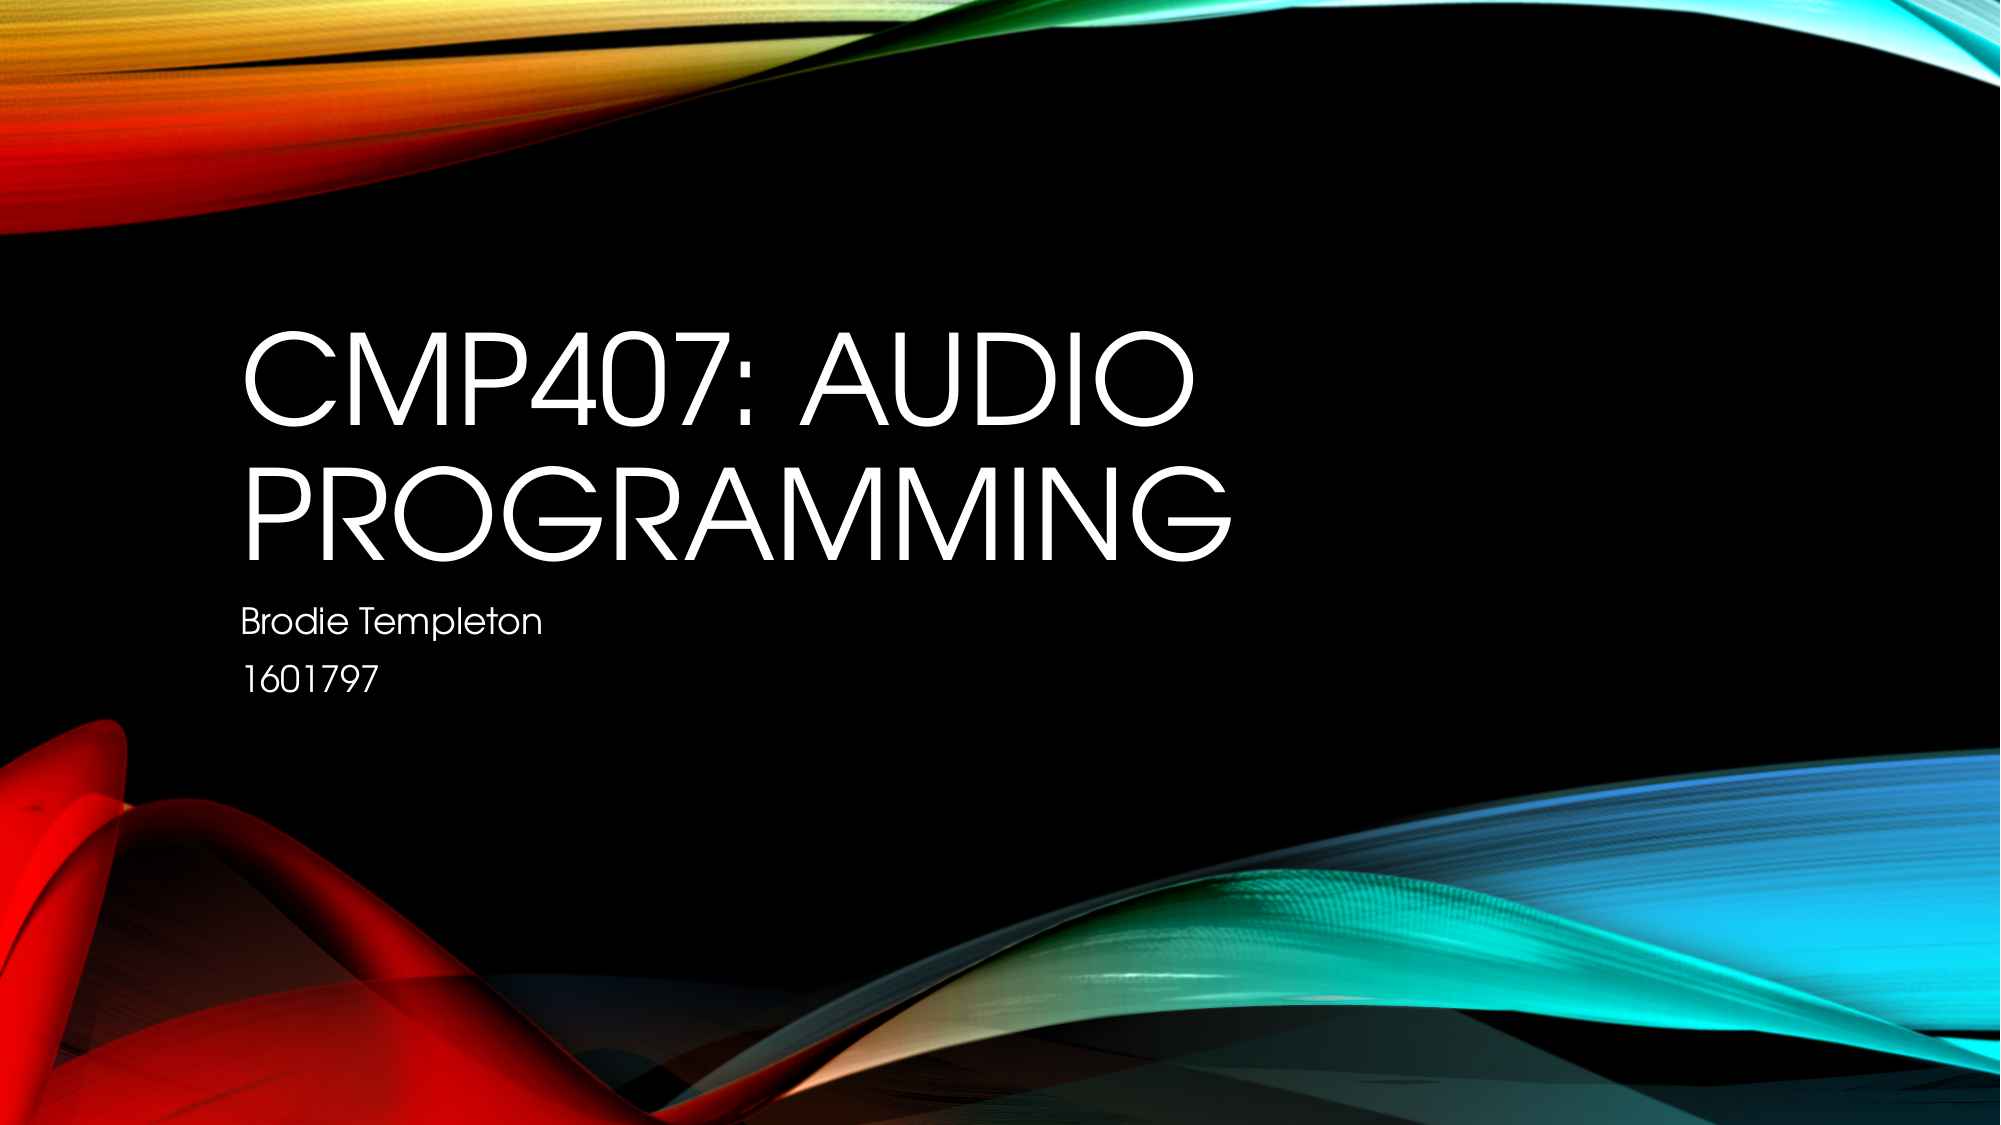

# CMP407: Audio Programming
Brodie Templeton
1601797